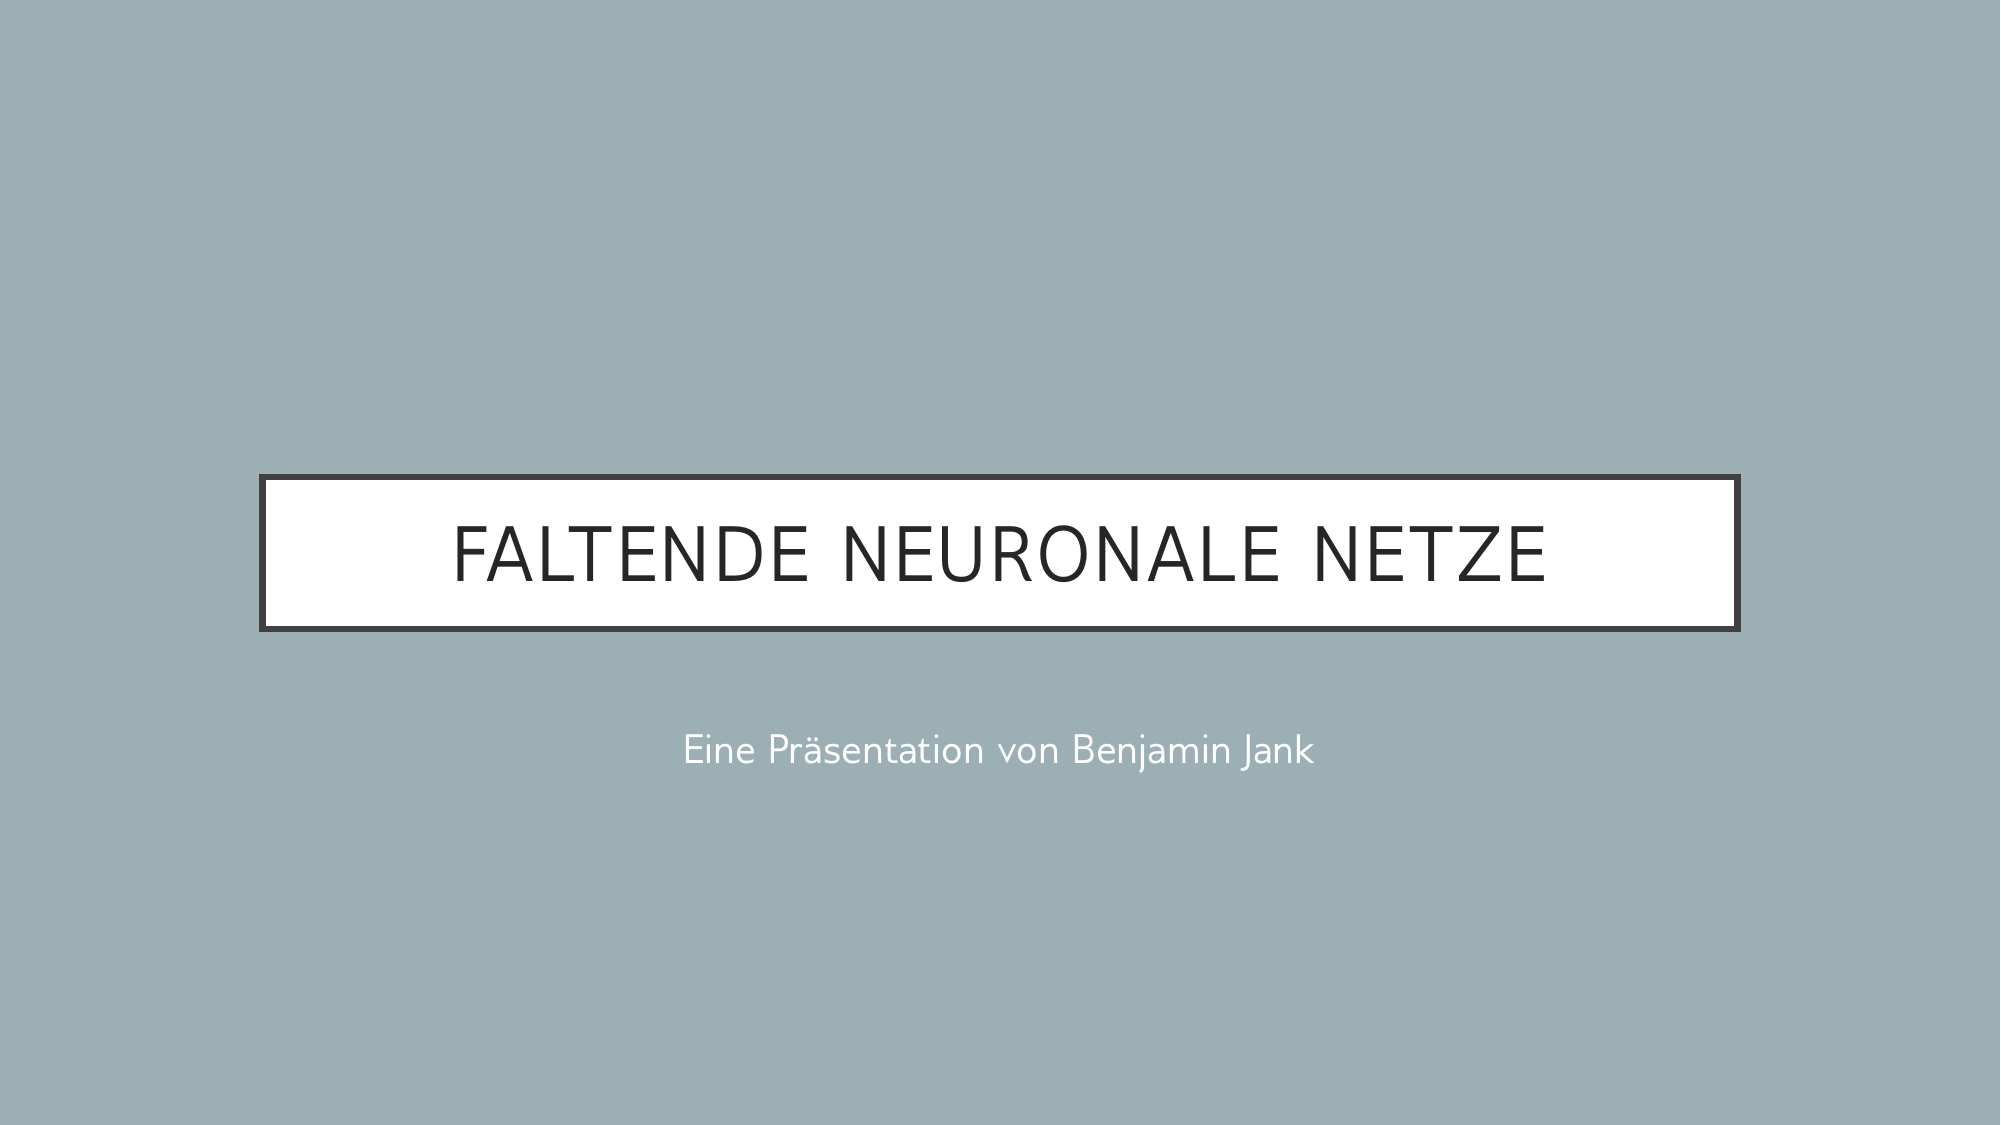

# Faltende neuronale netze
Eine Präsentation von Benjamin Jank